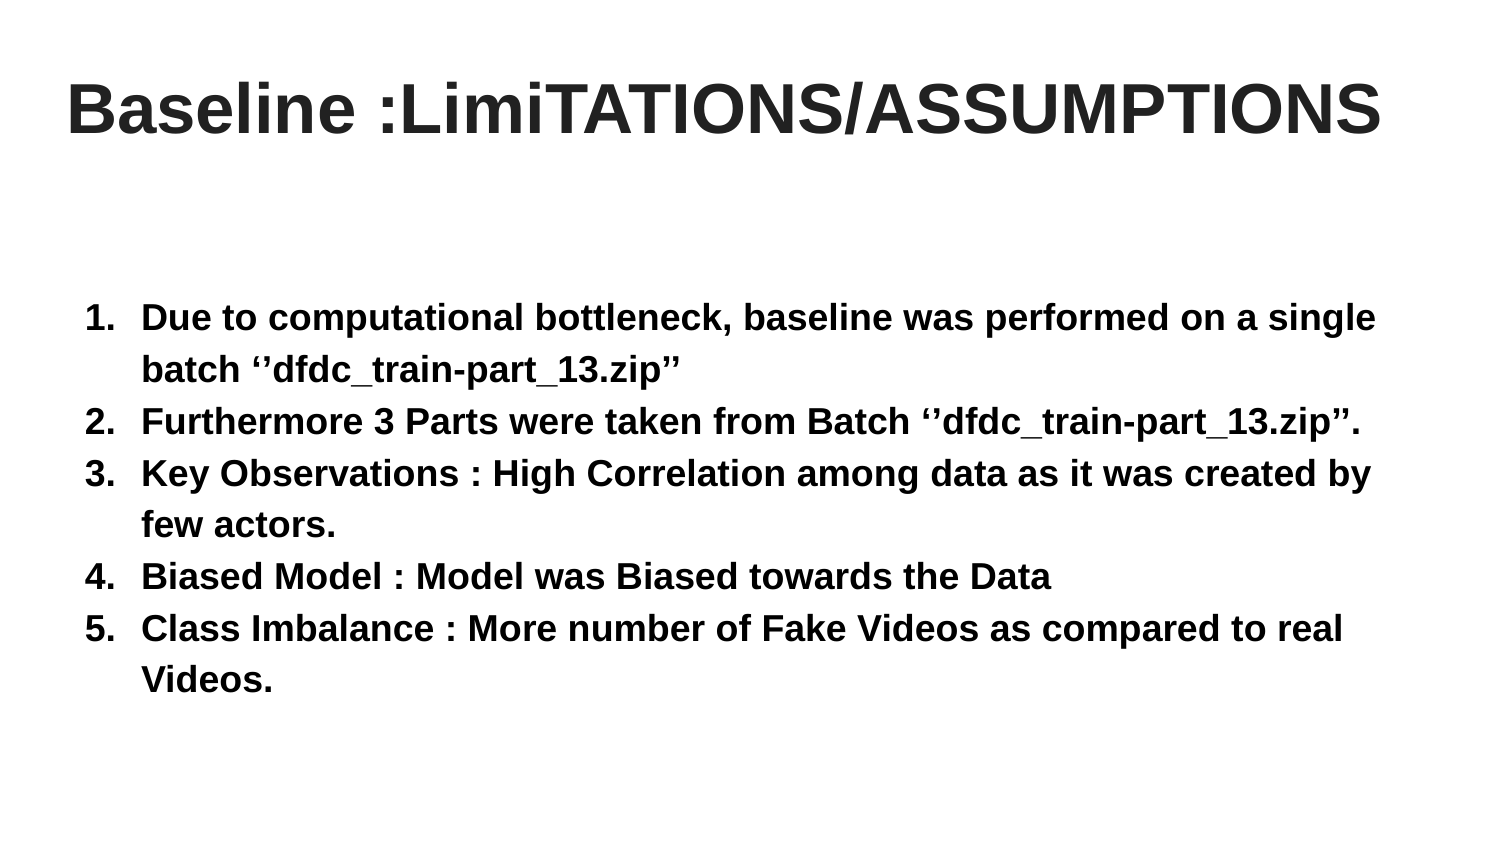

# Baseline :LimiTATIONS/ASSUMPTIONS

Due to computational bottleneck, baseline was performed on a single batch ‘’dfdc_train-part_13.zip’’
Furthermore 3 Parts were taken from Batch ‘’dfdc_train-part_13.zip’’.
Key Observations : High Correlation among data as it was created by few actors.
Biased Model : Model was Biased towards the Data
Class Imbalance : More number of Fake Videos as compared to real Videos.